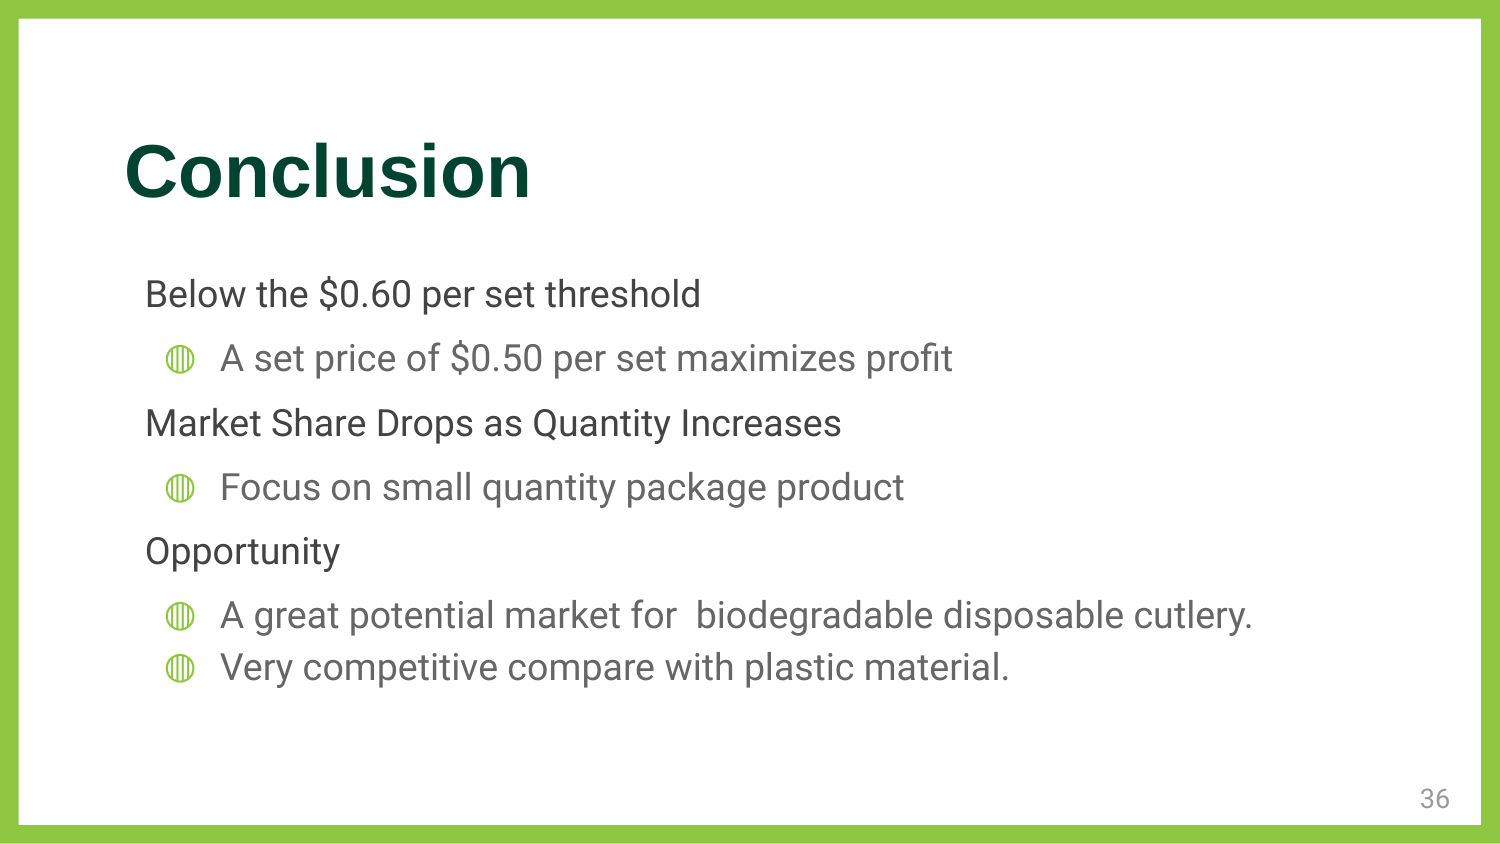

Conclusion
Below the $0.60 per set threshold
A set price of $0.50 per set maximizes profit
Market Share Drops as Quantity Increases
Focus on small quantity package product
Opportunity
A great potential market for  biodegradable disposable cutlery.
Very competitive compare with plastic material.
36